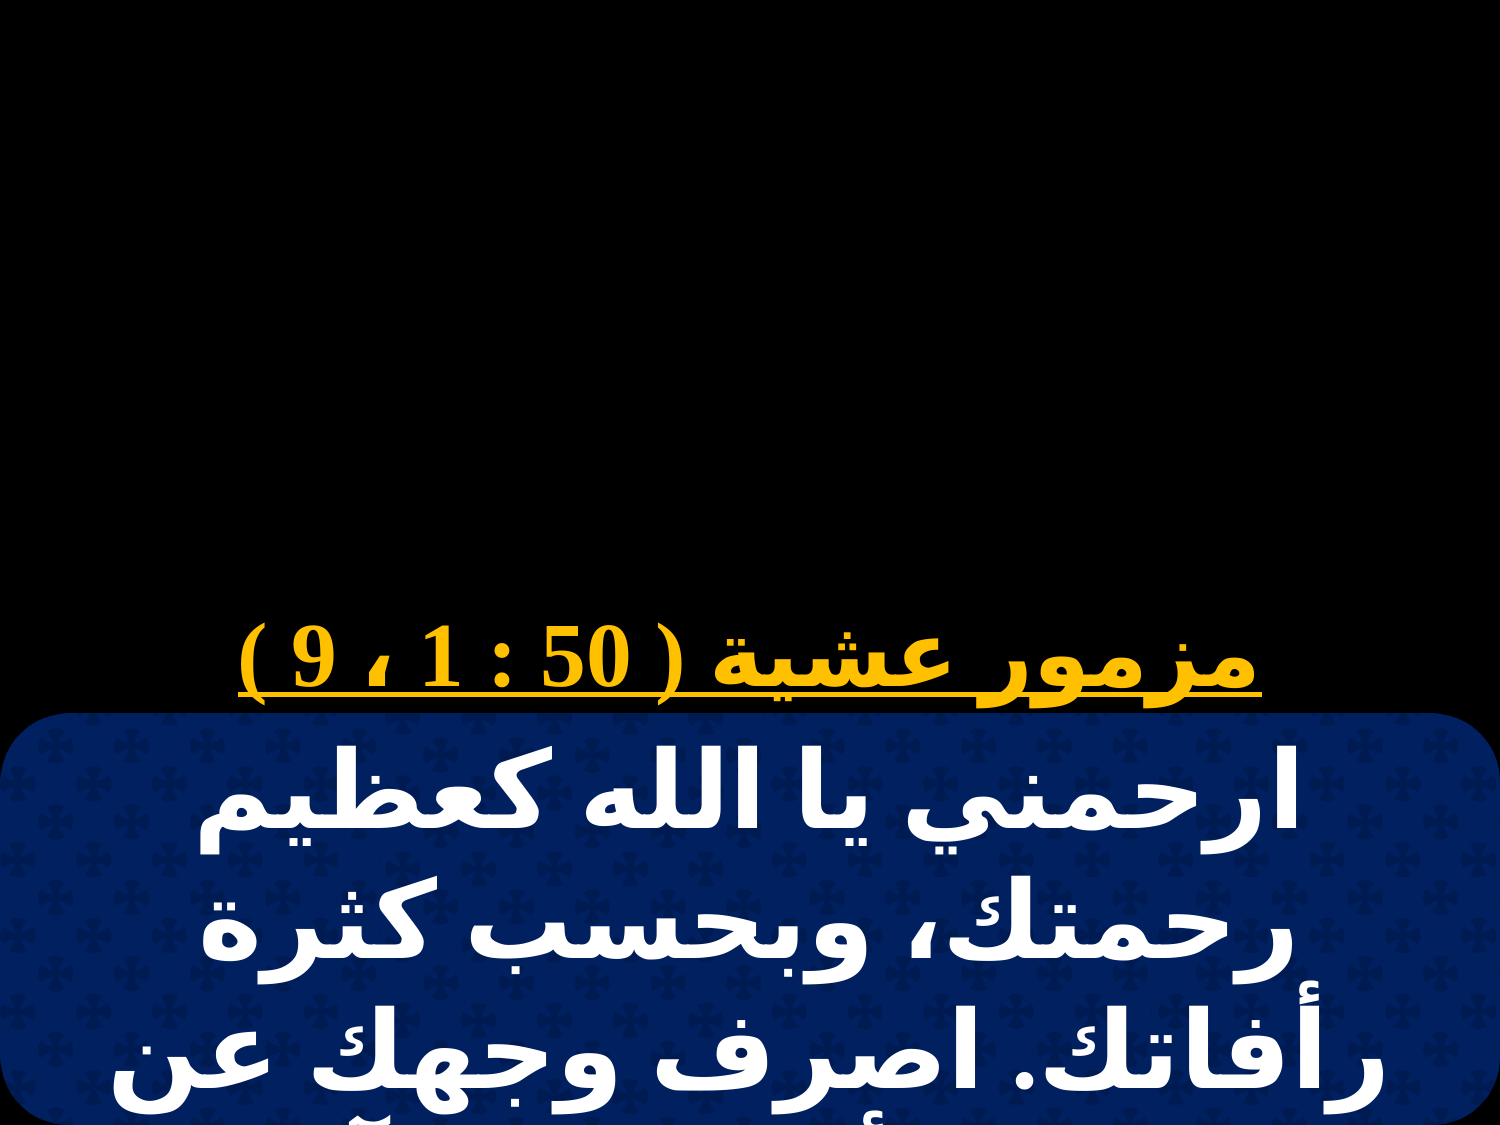

# عشية الاحد الثانى
مزمور عشية ( 50 : 1 ، 9 )
ارحمني يا الله كعظيم رحمتك، وبحسب كثرة رأفاتك. اصرف وجهك عن خطاياي، وأمح جميع آثامي.